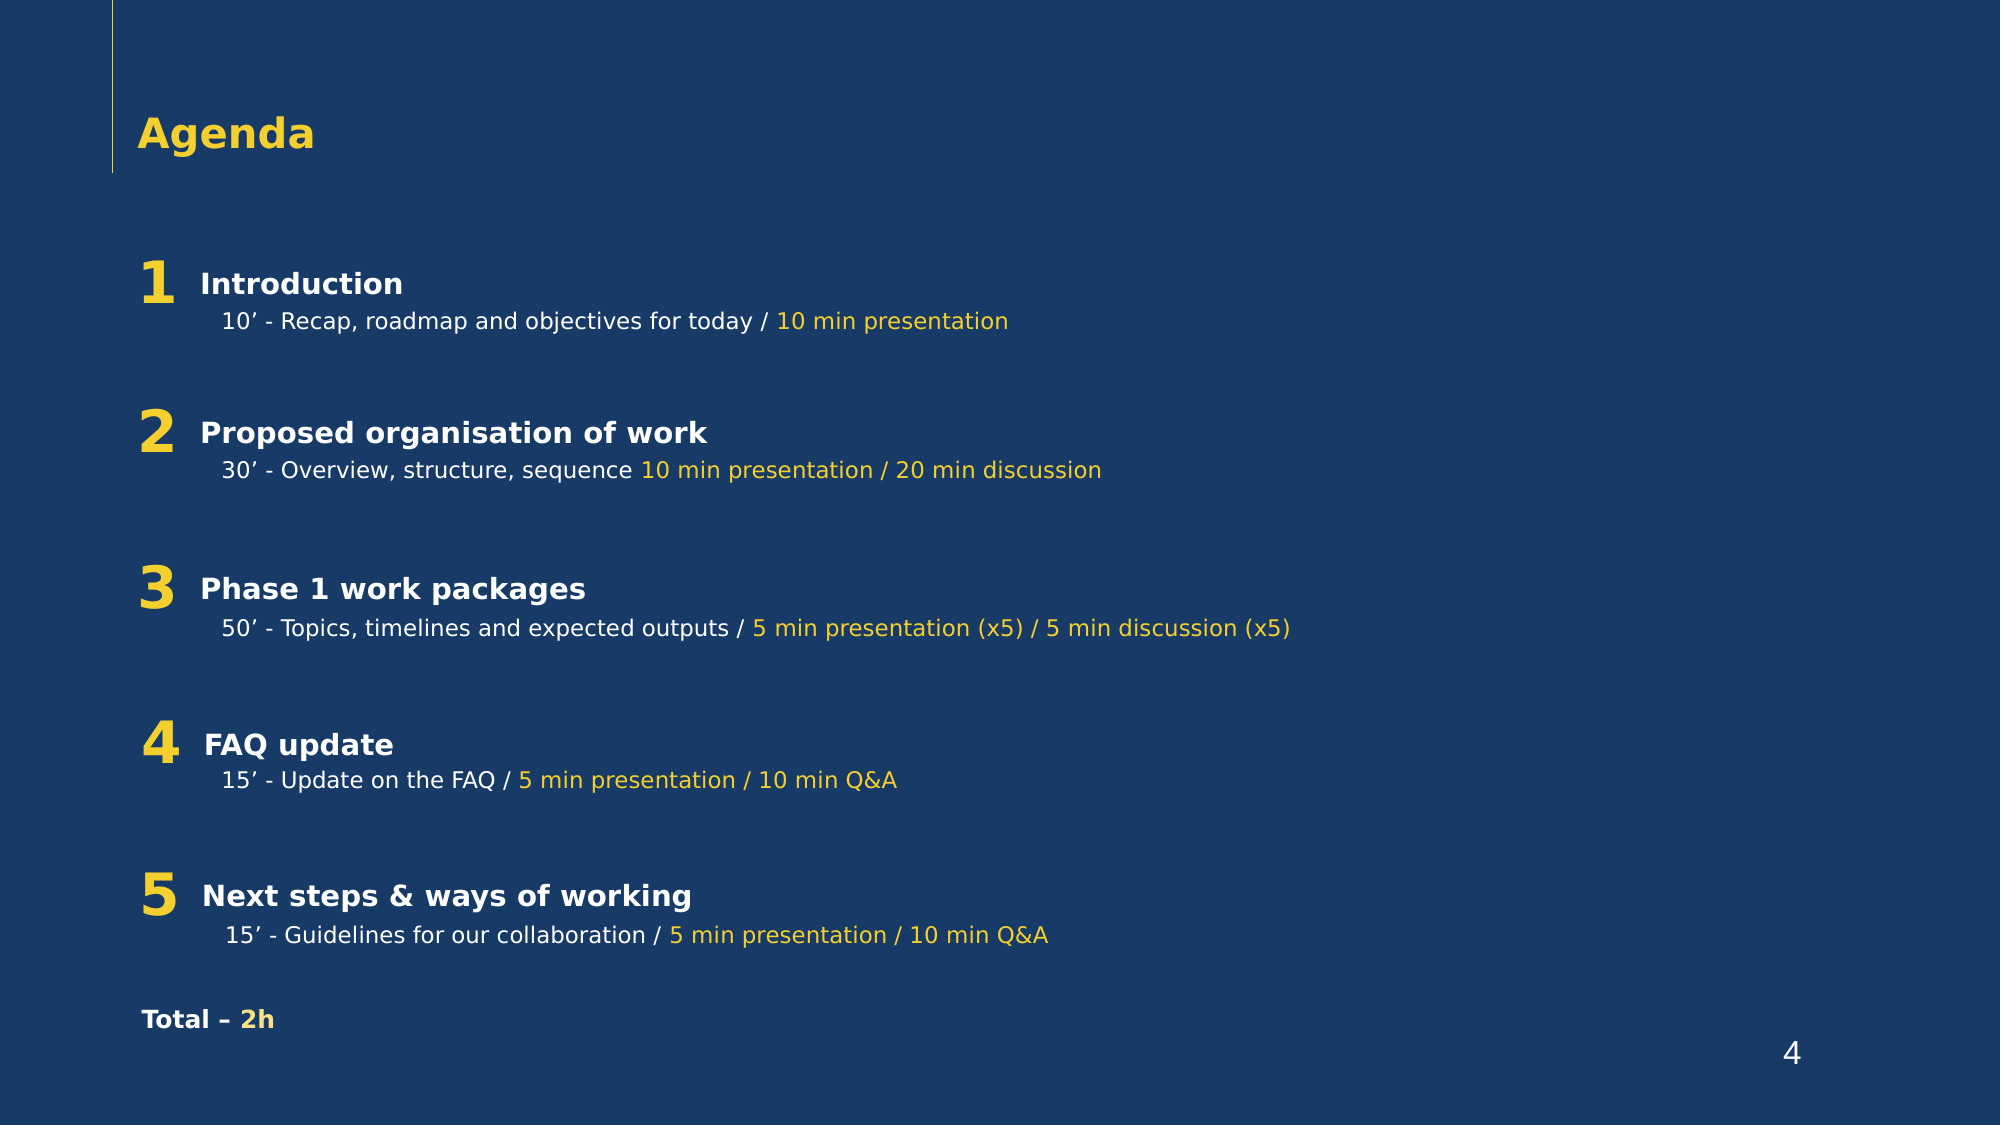

# Agenda

Introduction
1
10’ - Recap, roadmap and objectives for today / 10 min presentation
Proposed organisation of work
2
30’ - Overview, structure, sequence 10 min presentation / 20 min discussion
Phase 1 work packages
3
50’ - Topics, timelines and expected outputs / 5 min presentation (x5) / 5 min discussion (x5)
FAQ update
4
15’ - Update on the FAQ / 5 min presentation / 10 min Q&A
Next steps & ways of working
5
15’ - Guidelines for our collaboration / 5 min presentation / 10 min Q&A
Total – 2h

4